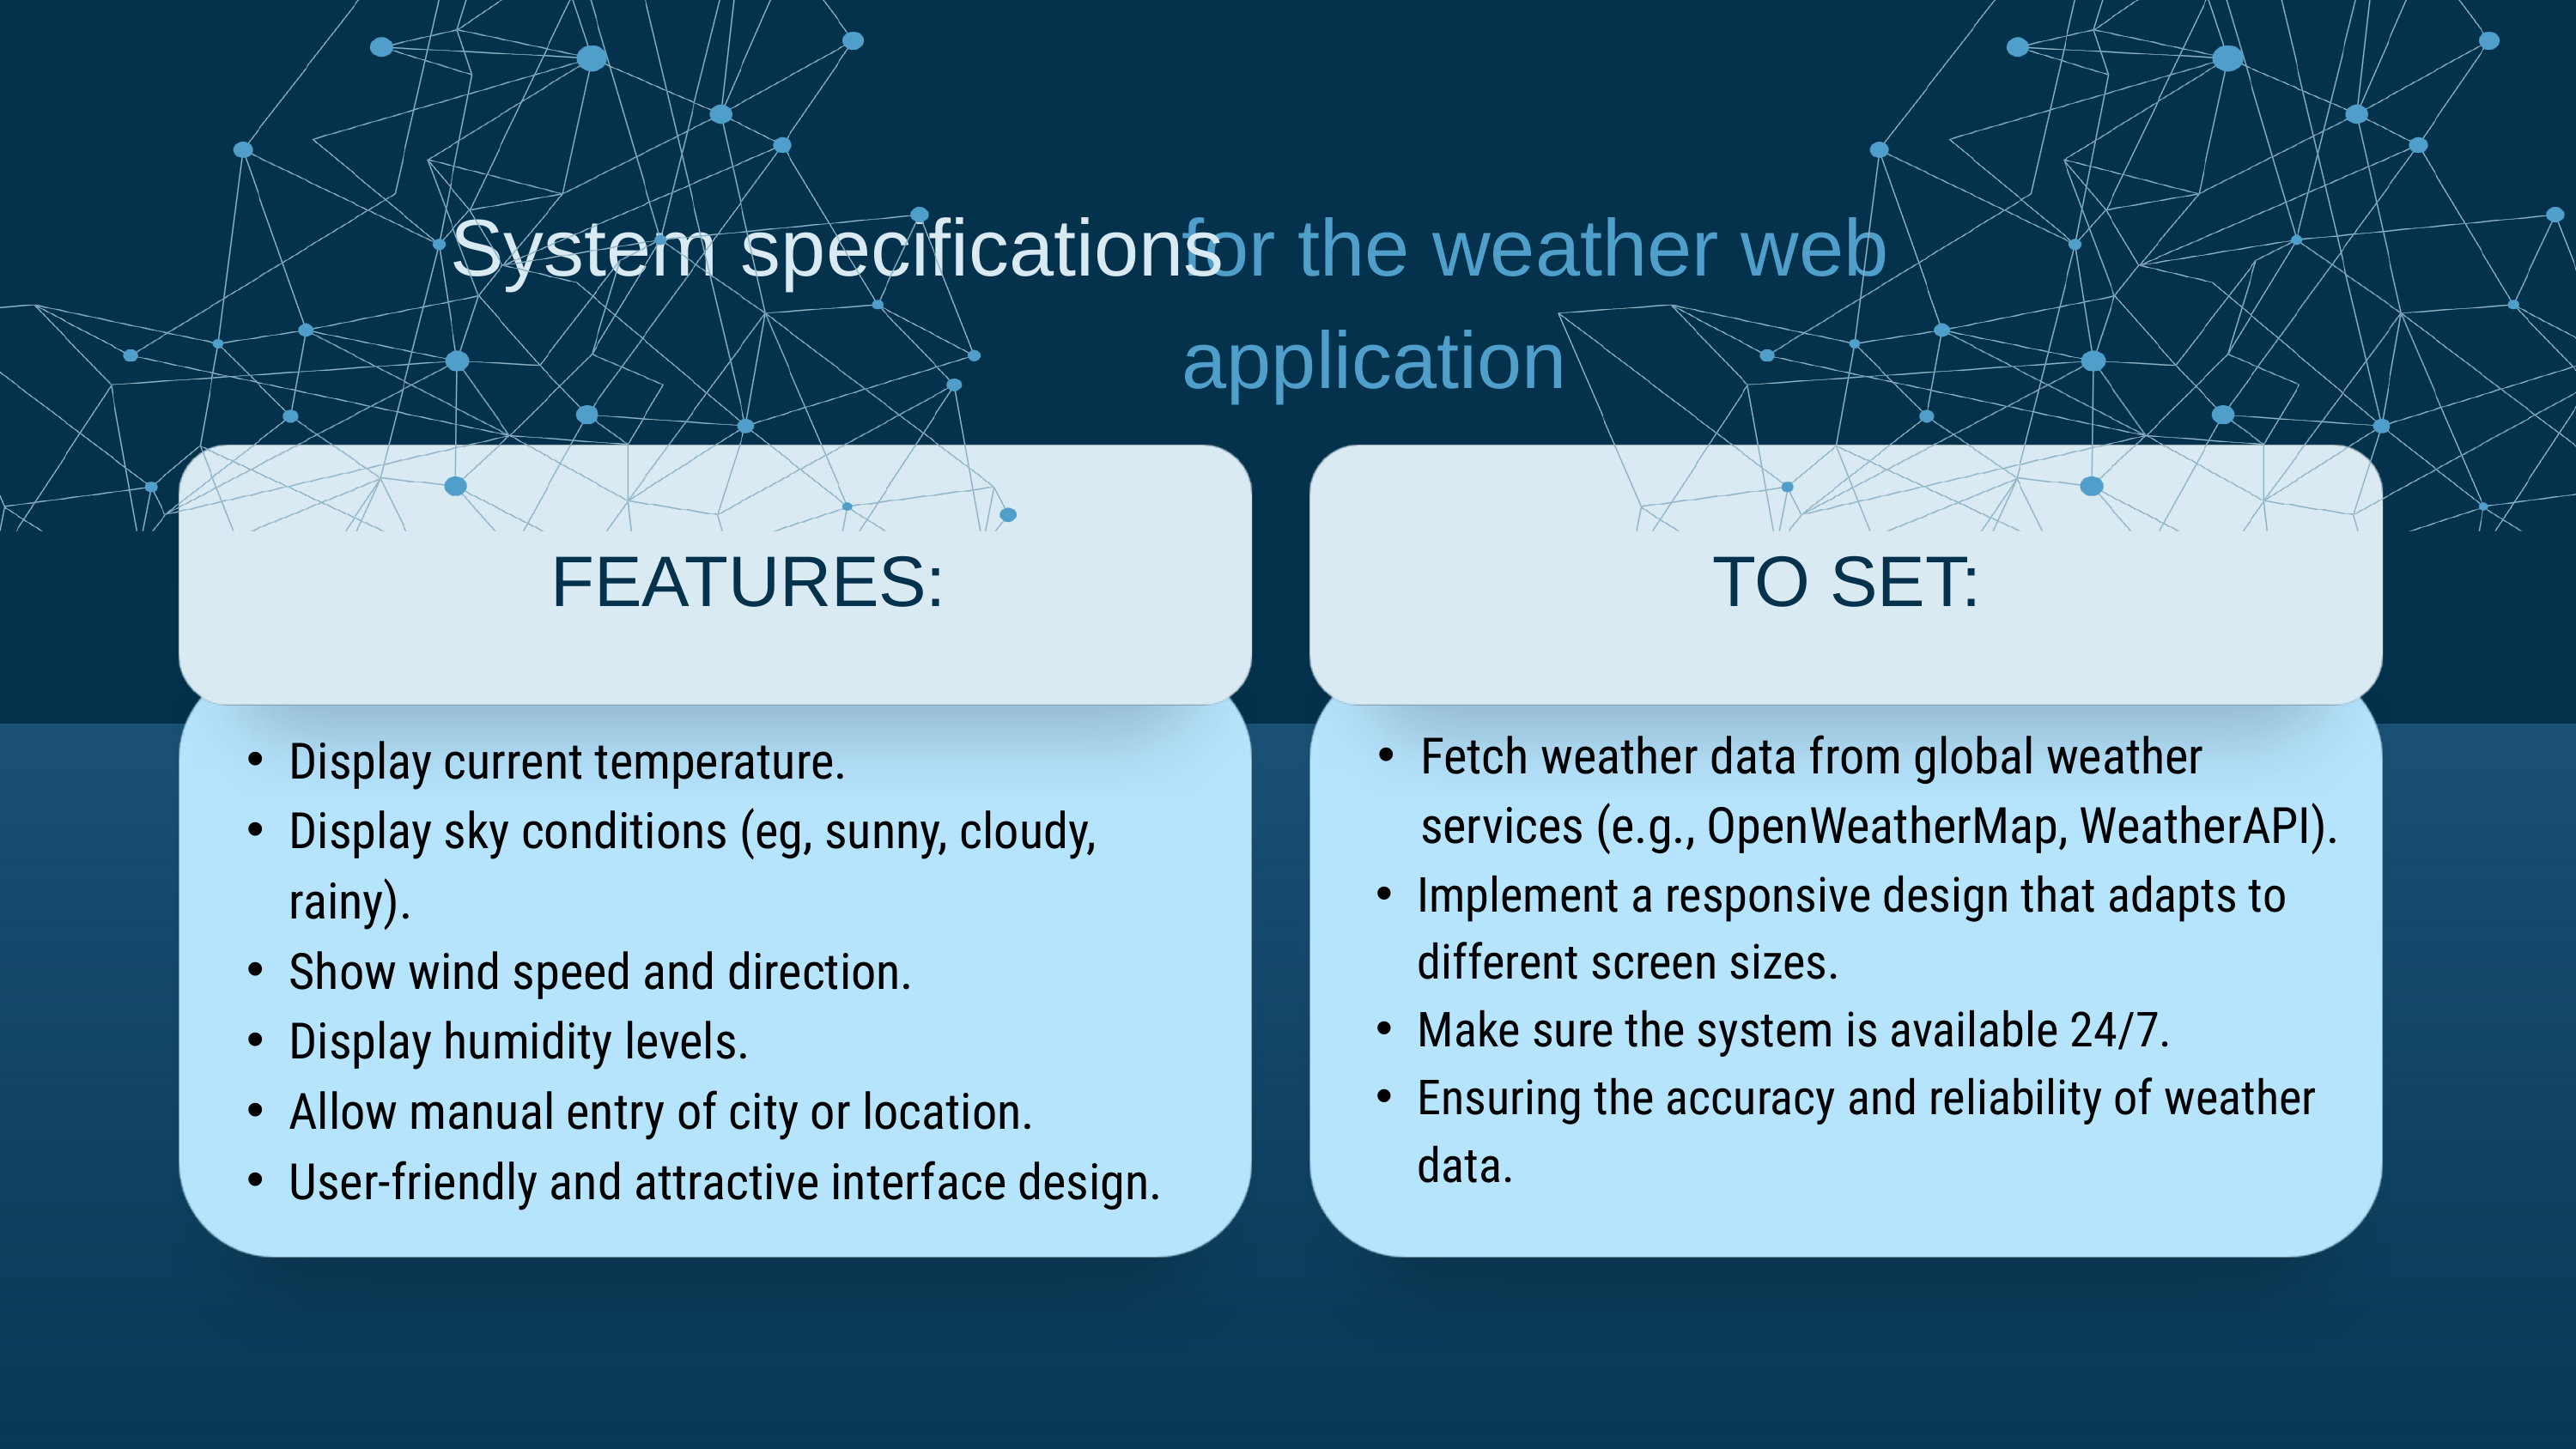

System specifications
for the weather web application

FEATURES:
TO SET:

Fetch weather data from global weather services (e.g., OpenWeatherMap, WeatherAPI).
Implement a responsive design that adapts to different screen sizes.
Make sure the system is available 24/7.
Ensuring the accuracy and reliability of weather data.
Display current temperature.
Display sky conditions (eg, sunny, cloudy, rainy).
Show wind speed and direction.
Display humidity levels.
Allow manual entry of city or location.
User-friendly and attractive interface design.